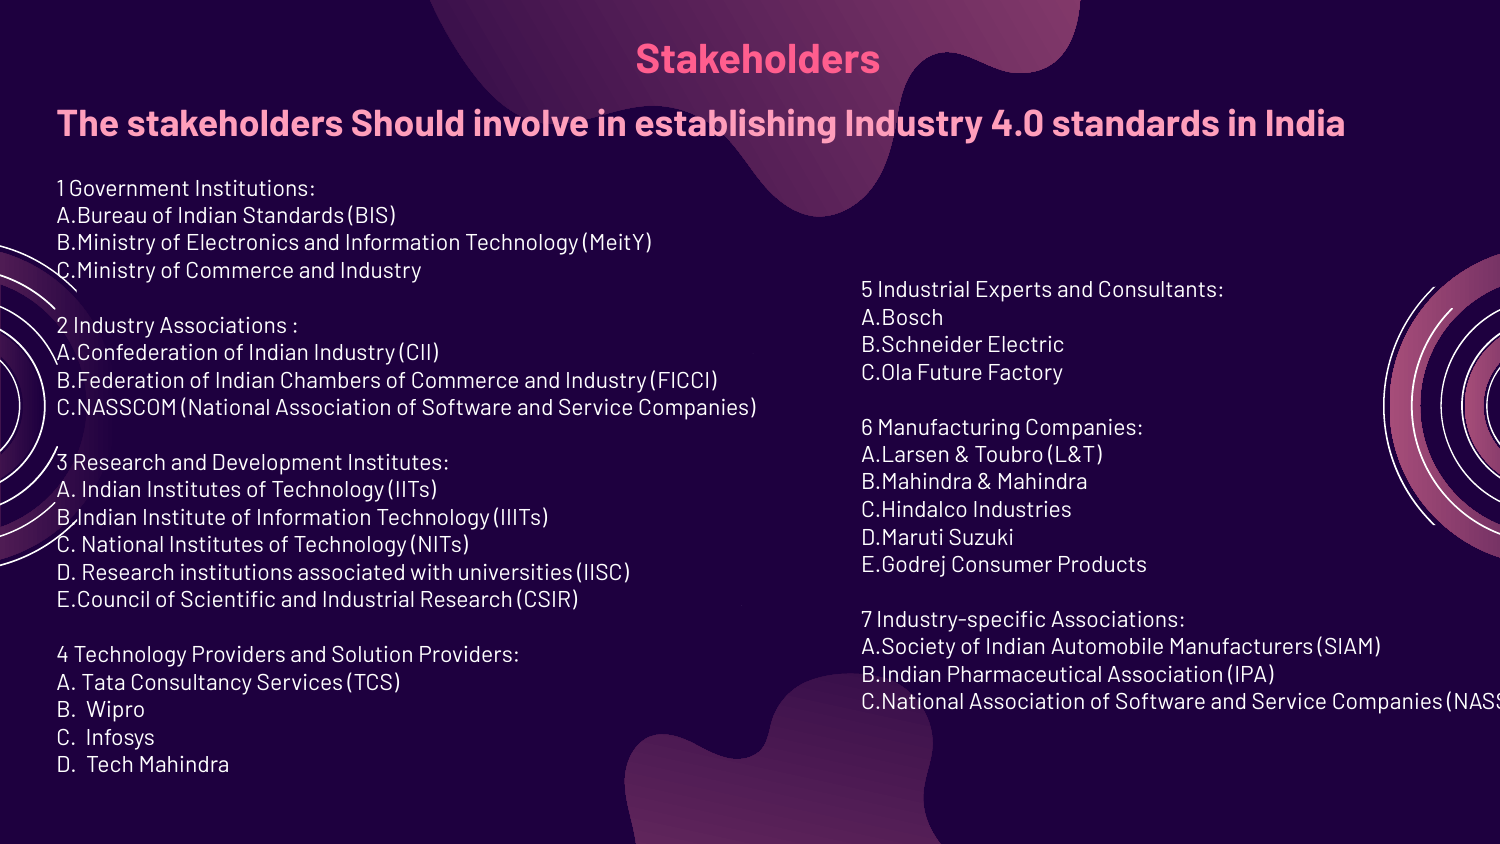

Stakeholders
The stakeholders Should involve in establishing Industry 4.0 standards in India

1 Government Institutions:
A.Bureau of Indian Standards (BIS)
B.Ministry of Electronics and Information Technology (MeitY)
C.Ministry of Commerce and Industry

2 Industry Associations :
A.Confederation of Indian Industry (CII)
B.Federation of Indian Chambers of Commerce and Industry (FICCI)
C.NASSCOM (National Association of Software and Service Companies)

3 Research and Development Institutes:
A. Indian Institutes of Technology (IITs)
B.Indian Institute of Information Technology (IIITs)
C. National Institutes of Technology (NITs)
D. Research institutions associated with universities (IISC)
E.Council of Scientific and Industrial Research (CSIR)

4 Technology Providers and Solution Providers:
A. Tata Consultancy Services (TCS)
B.  Wipro
C.  Infosys
D.  Tech Mahindra

5 Industrial Experts and Consultants:
A.Bosch
B.Schneider Electric
C.Ola Future Factory

6 Manufacturing Companies:
A.Larsen & Toubro (L&T)
B.Mahindra & Mahindra
C.Hindalco Industries
D.Maruti Suzuki
E.Godrej Consumer Products

7 Industry-specific Associations:
A.Society of Indian Automobile Manufacturers (SIAM)
B.Indian Pharmaceutical Association (IPA)
C.National Association of Software and Service Companies (NASSCOM)
.
# .